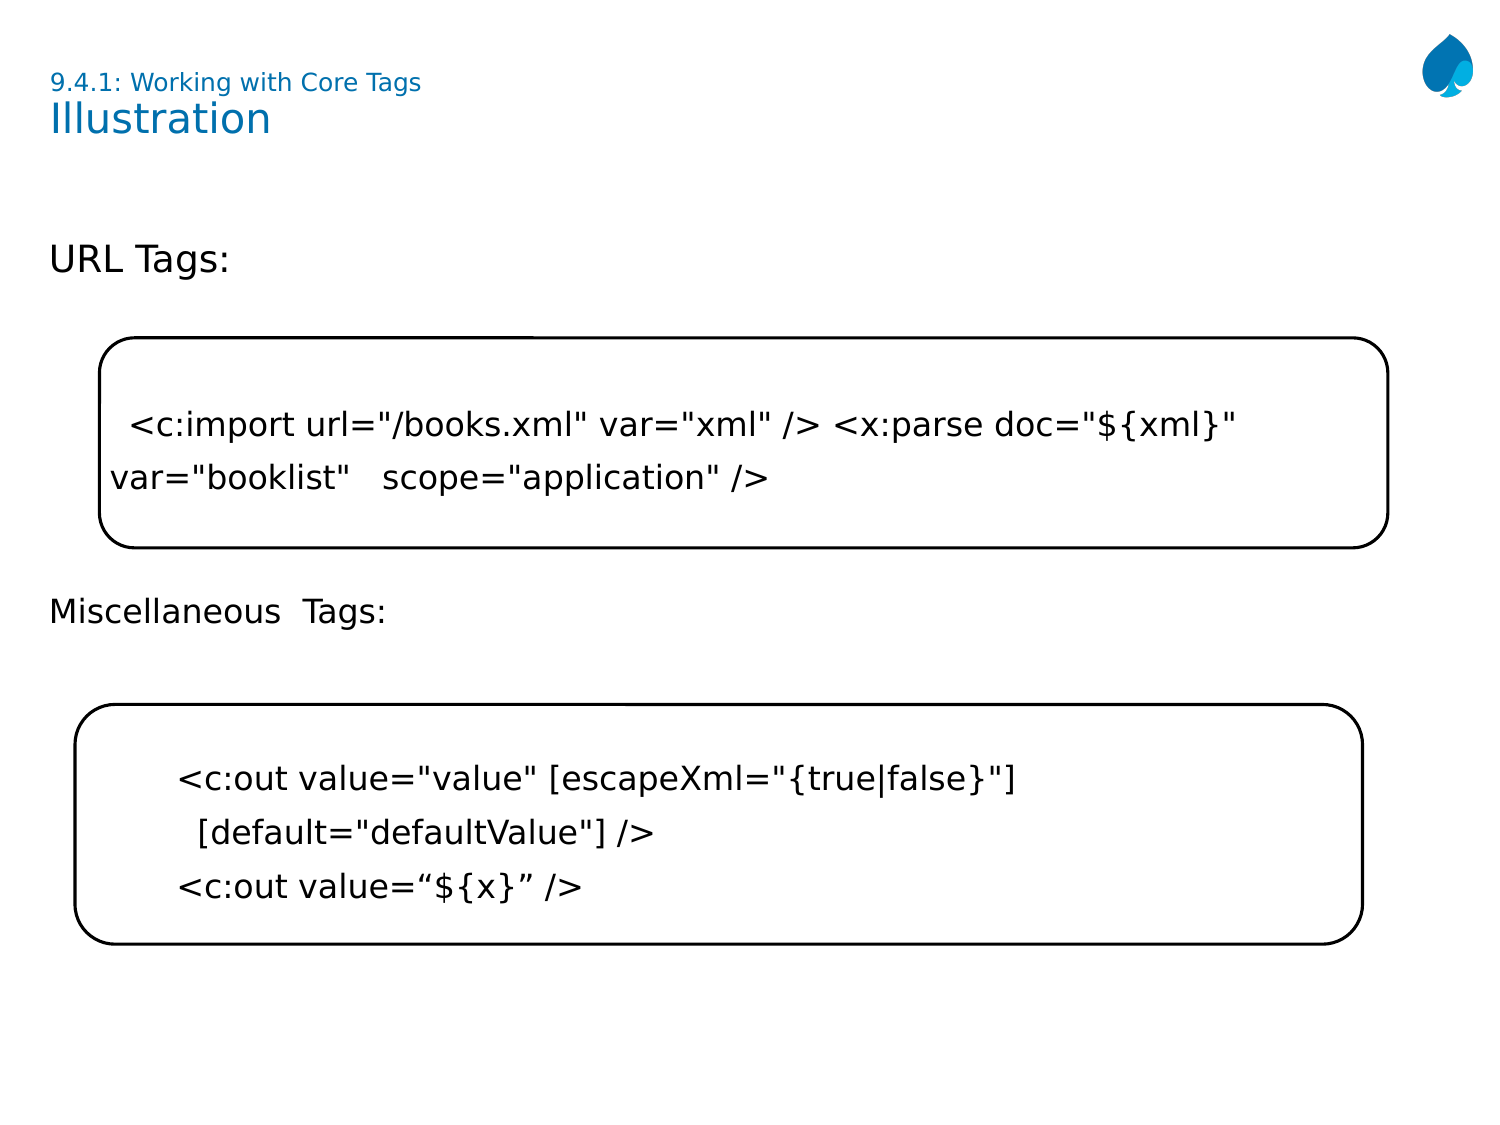

# 9.4.1: Working with Core Tags Illustration
URL Tags:

Miscellaneous  Tags:
  <c:import url="/books.xml" var="xml" /> <x:parse doc="${xml}"      var="booklist"   scope="application" />
<c:out value="value" [escapeXml="{true|false}"]   [default="defaultValue"] />
<c:out value=“${x}” />